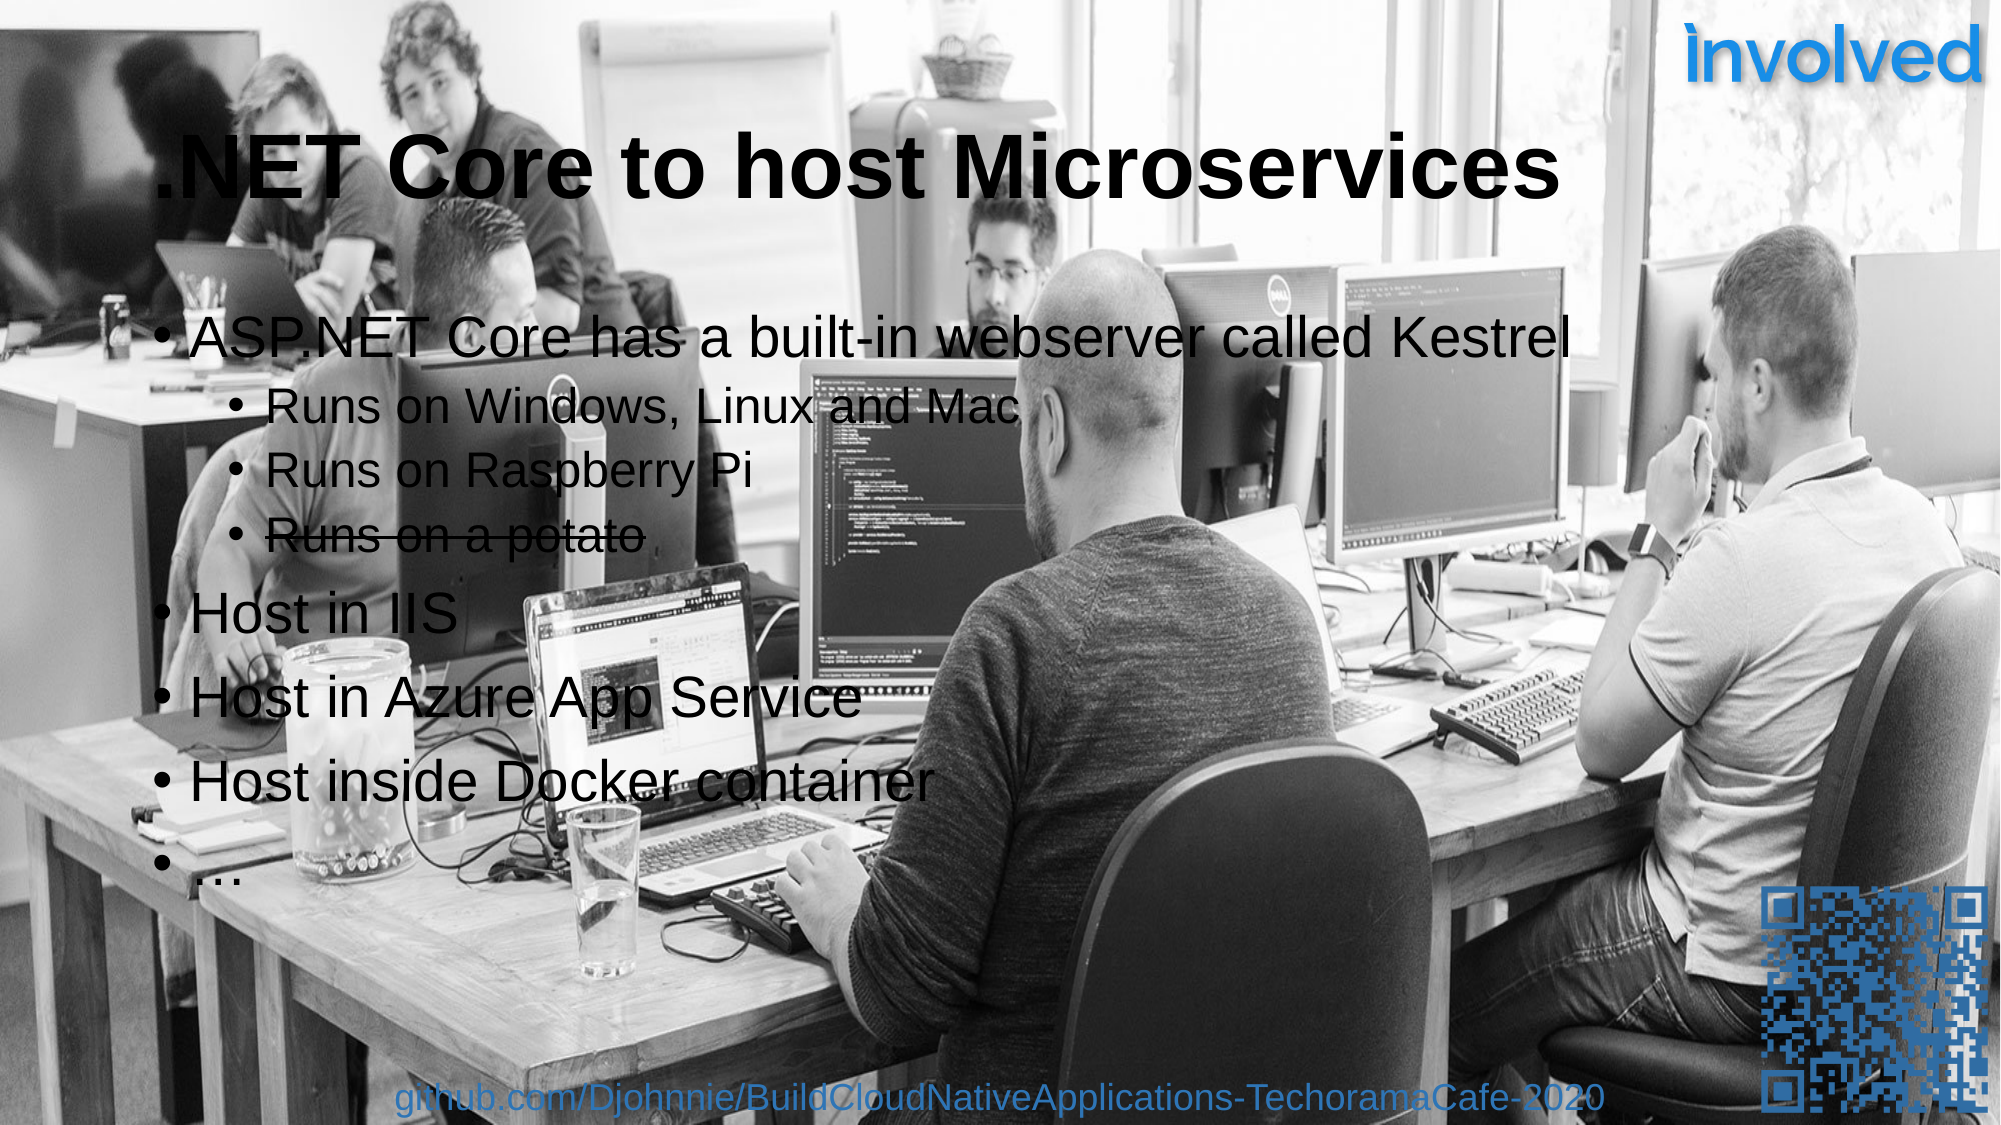

# .NET Core to host Microservices
ASP.NET Core has a built-in webserver called Kestrel
Runs on Windows, Linux and Mac
Runs on Raspberry Pi
Runs on a potato
Host in IIS
Host in Azure App Service
Host inside Docker container
…